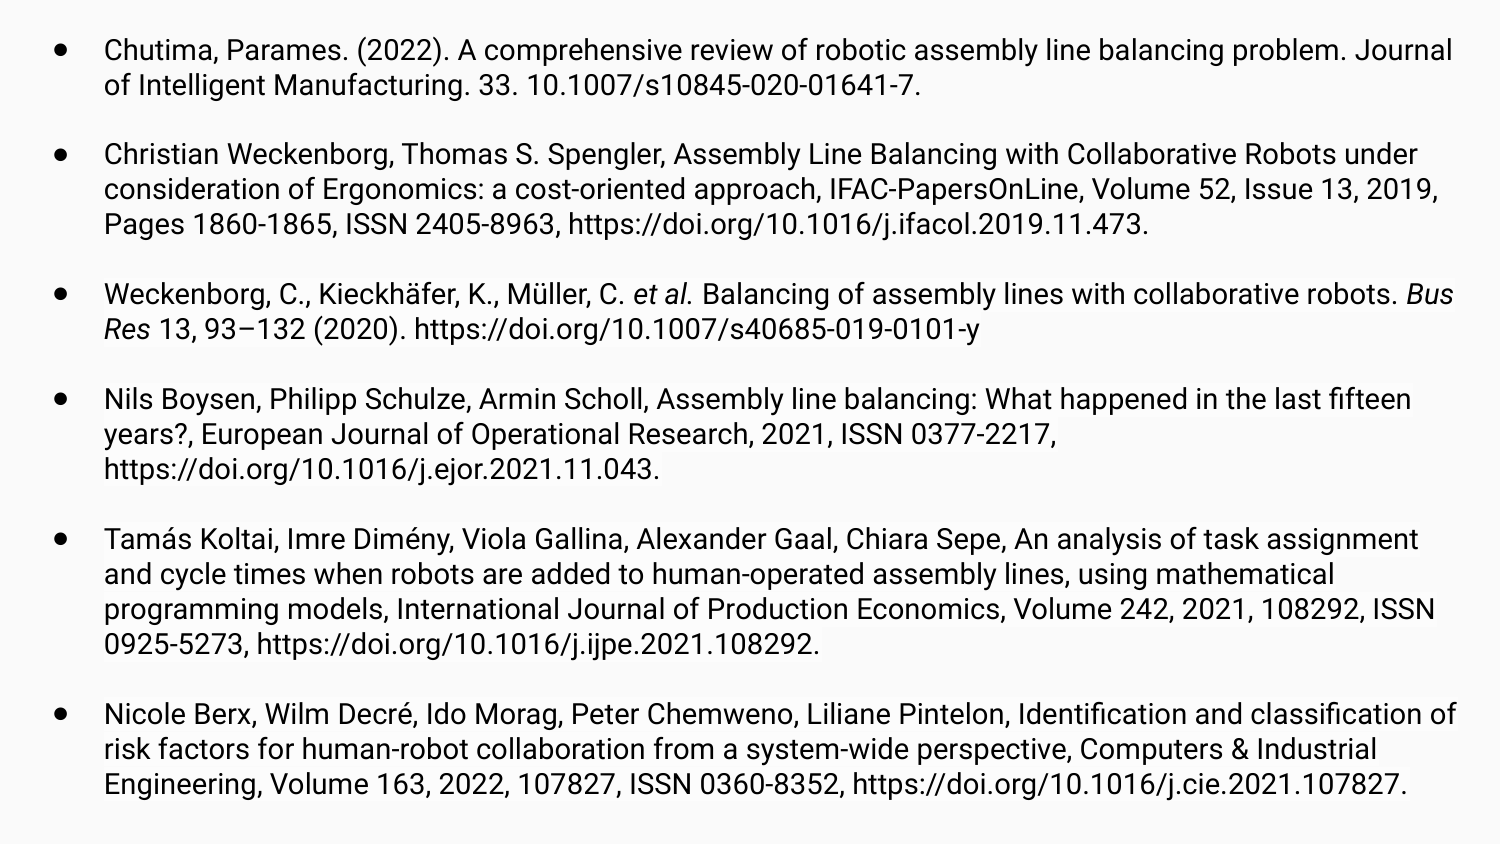

Chutima, Parames. (2022). A comprehensive review of robotic assembly line balancing problem. Journal of Intelligent Manufacturing. 33. 10.1007/s10845-020-01641-7.

Christian Weckenborg, Thomas S. Spengler, Assembly Line Balancing with Collaborative Robots under consideration of Ergonomics: a cost-oriented approach, IFAC-PapersOnLine, Volume 52, Issue 13, 2019,
Pages 1860-1865, ISSN 2405-8963, https://doi.org/10.1016/j.ifacol.2019.11.473.

Weckenborg, C., Kieckhäfer, K., Müller, C. et al. Balancing of assembly lines with collaborative robots. Bus Res 13, 93–132 (2020). https://doi.org/10.1007/s40685-019-0101-y

Nils Boysen, Philipp Schulze, Armin Scholl, Assembly line balancing: What happened in the last fifteen years?, European Journal of Operational Research, 2021, ISSN 0377-2217, https://doi.org/10.1016/j.ejor.2021.11.043.

Tamás Koltai, Imre Dimény, Viola Gallina, Alexander Gaal, Chiara Sepe, An analysis of task assignment and cycle times when robots are added to human-operated assembly lines, using mathematical programming models, International Journal of Production Economics, Volume 242, 2021, 108292, ISSN 0925-5273, https://doi.org/10.1016/j.ijpe.2021.108292.

Nicole Berx, Wilm Decré, Ido Morag, Peter Chemweno, Liliane Pintelon, Identification and classification of risk factors for human-robot collaboration from a system-wide perspective, Computers & Industrial Engineering, Volume 163, 2022, 107827, ISSN 0360-8352, https://doi.org/10.1016/j.cie.2021.107827.